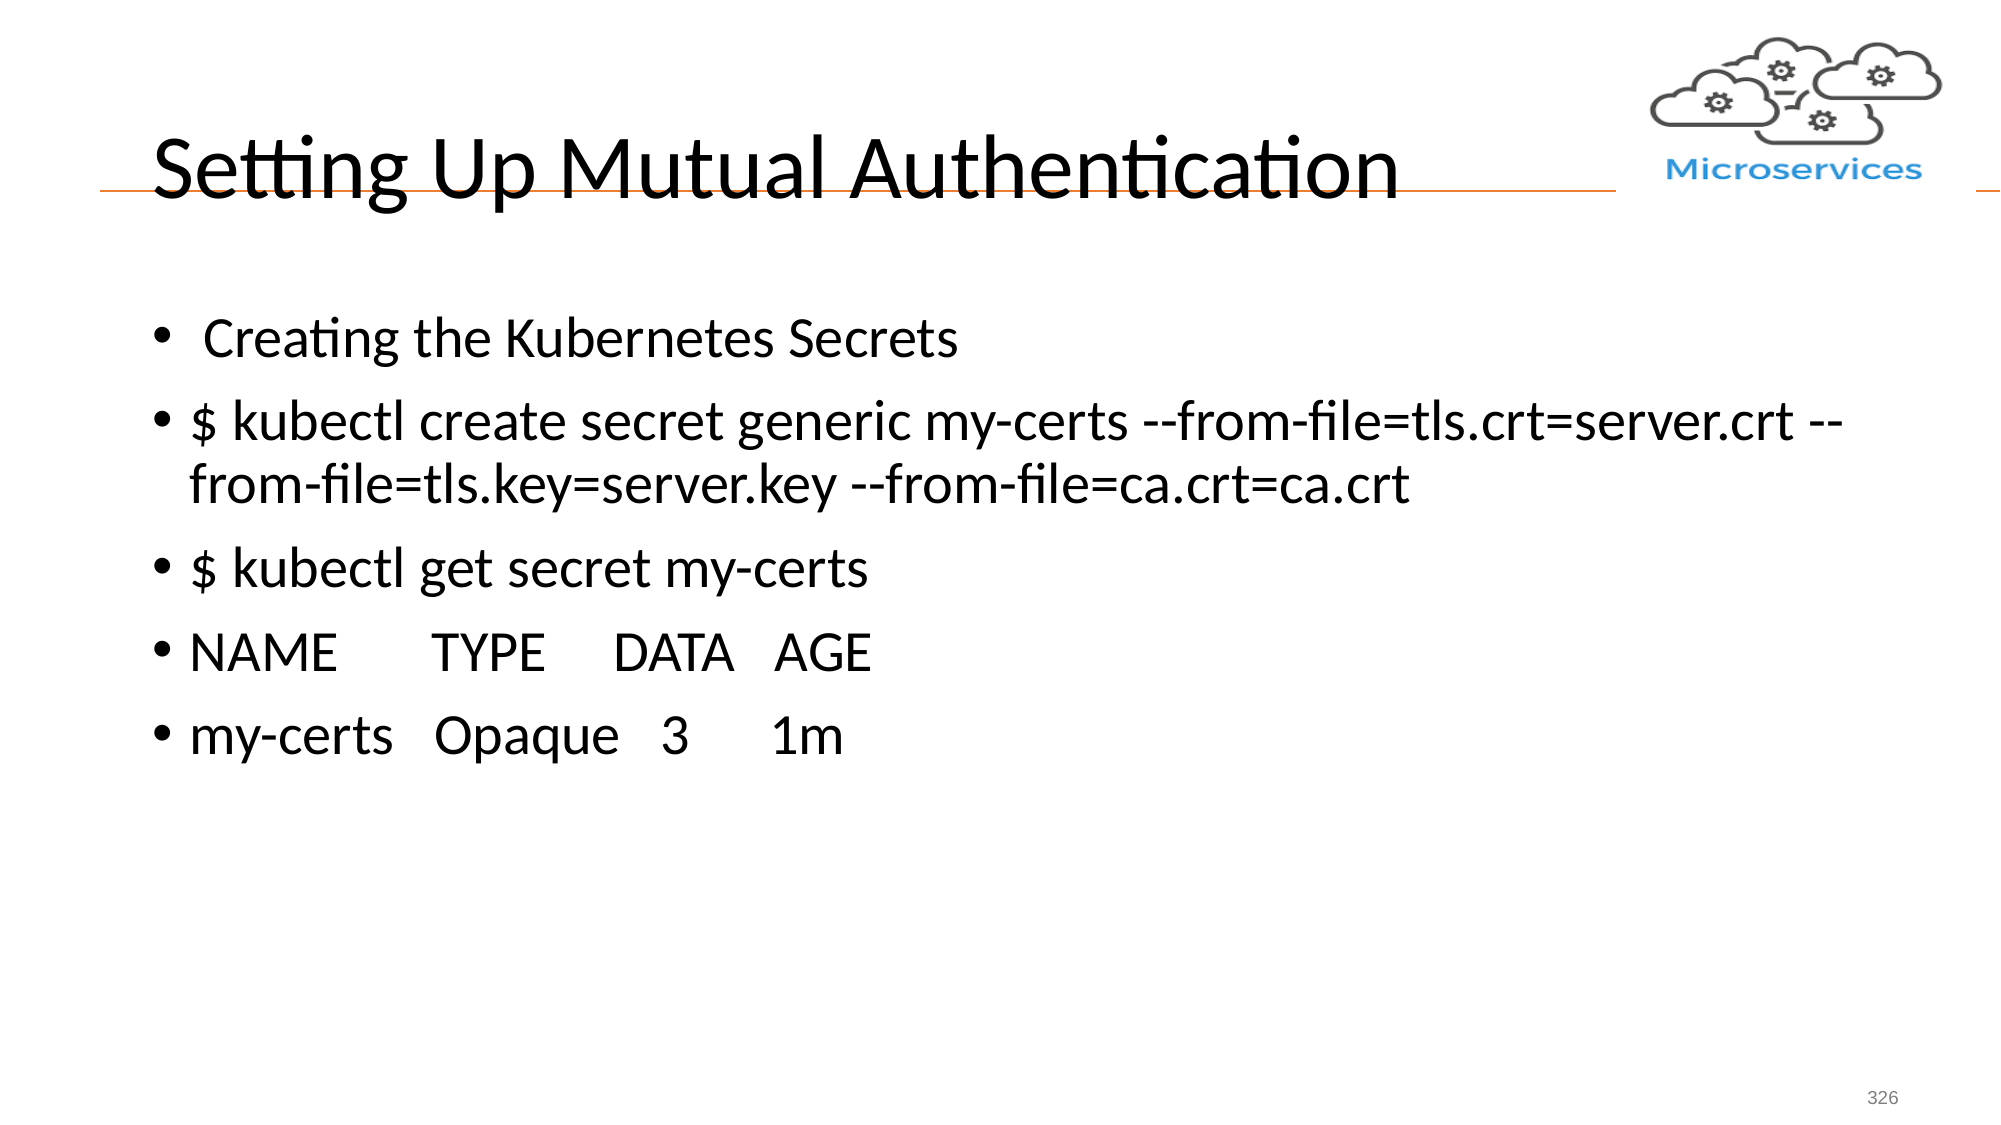

# Setting Up Mutual Authentication
 Creating the Kubernetes Secrets
$ kubectl create secret generic my-certs --from-file=tls.crt=server.crt --from-file=tls.key=server.key --from-file=ca.crt=ca.crt
$ kubectl get secret my-certs
NAME       TYPE     DATA   AGE
my-certs   Opaque   3      1m